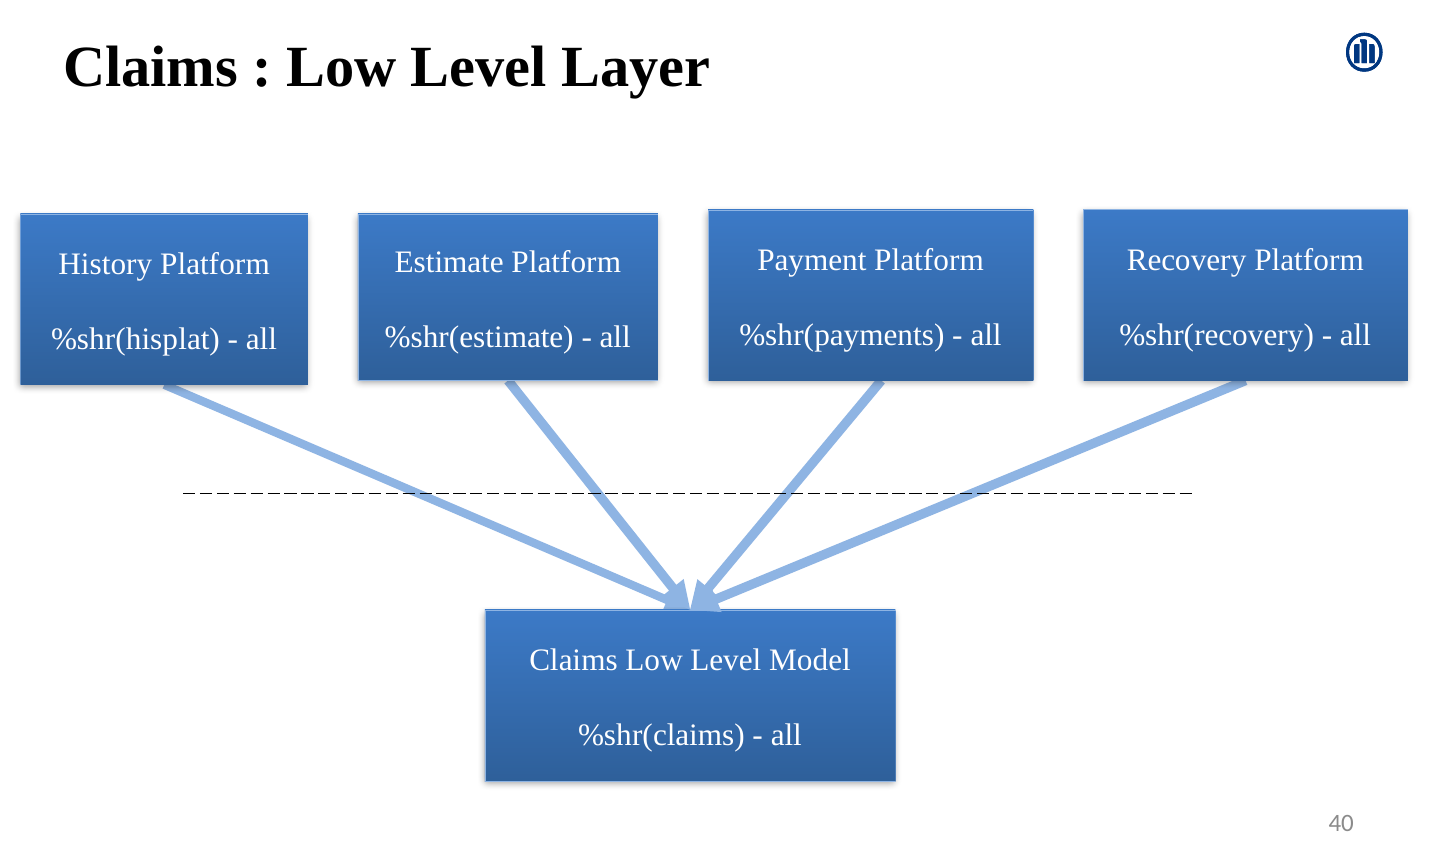

Claims : Low Level Layer
Recovery Platform

%shr(recovery) - all
Payment Platform

%shr(payments) - all
History Platform

%shr(hisplat) - all
Estimate Platform

%shr(estimate) - all
Claims Low Level Model

%shr(claims) - all
40